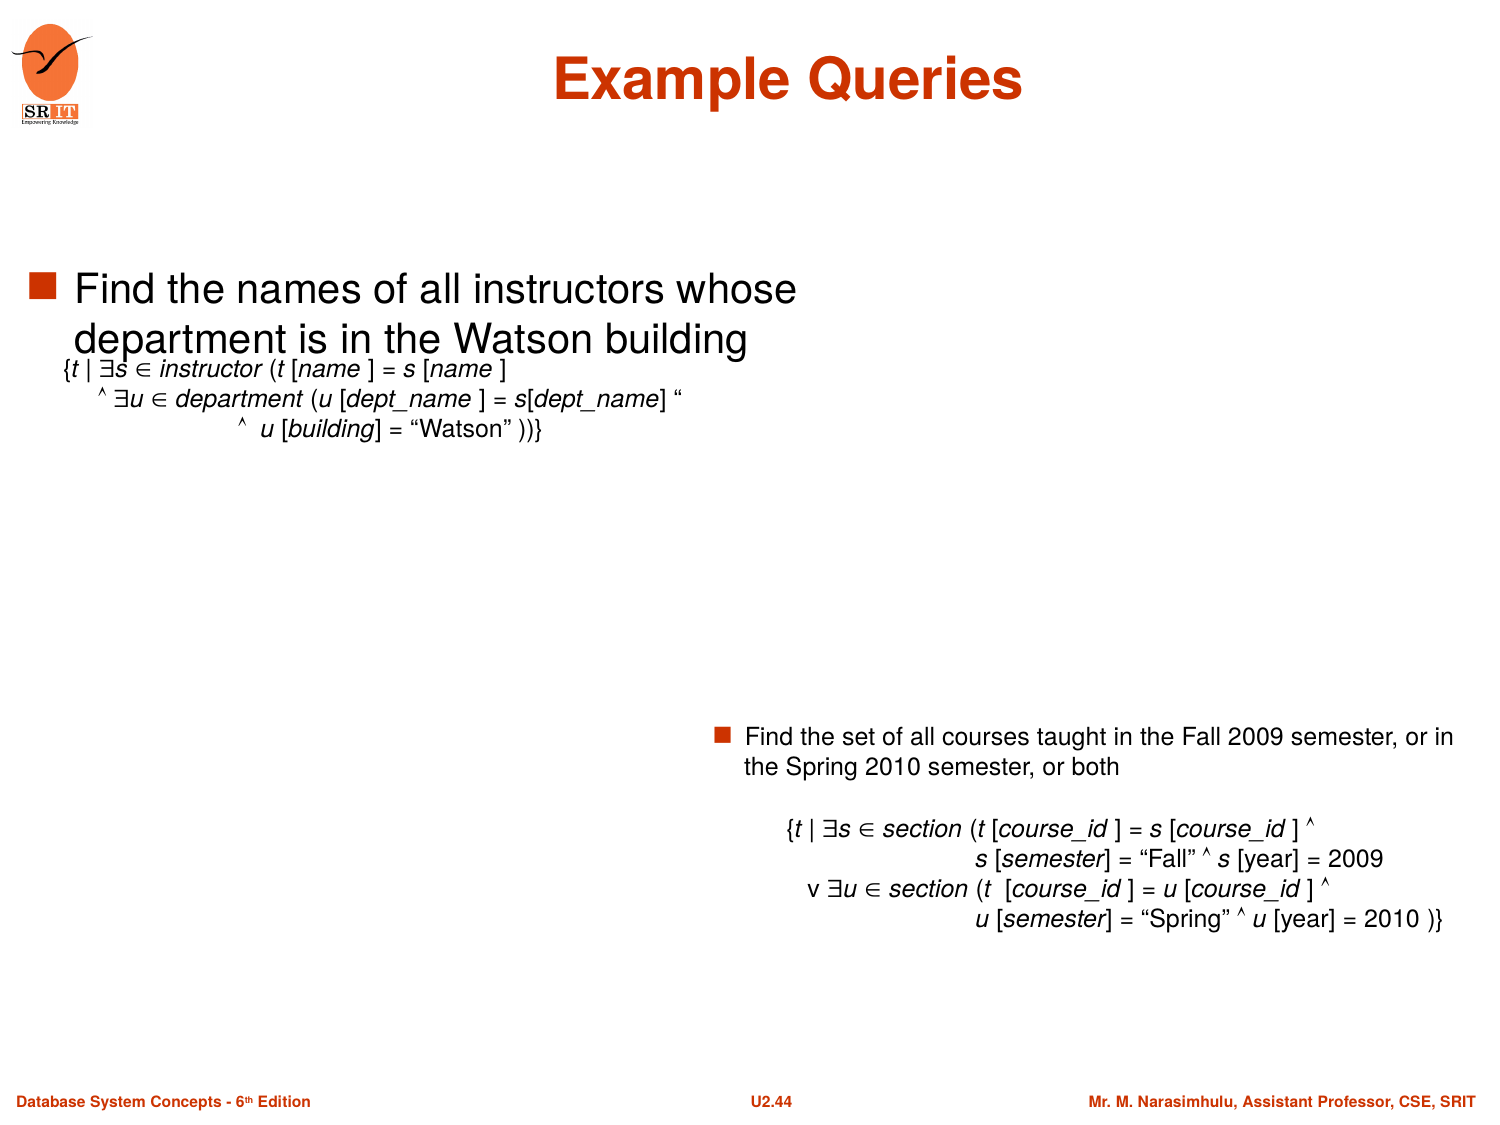

# Example Queries
Find the names of all instructors whose department is in the Watson building
{t | ∃s ∈ instructor (t [name ] = s [name ]
     ∧ ∃u ∈ department (u [dept_name ] = s[dept_name] “
                         ∧  u [building] = “Watson” ))}
  Find the set of all courses taught in the Fall 2009 semester, or in
    the Spring 2010 semester, or both
{t | ∃s ∈ section (t [course_id ] = s [course_id ] ∧
                           s [semester] = “Fall” ∧ s [year] = 2009
   v ∃u ∈ section (t  [course_id ] = u [course_id ] ∧
                           u [semester] = “Spring” ∧ u [year] = 2010 )}